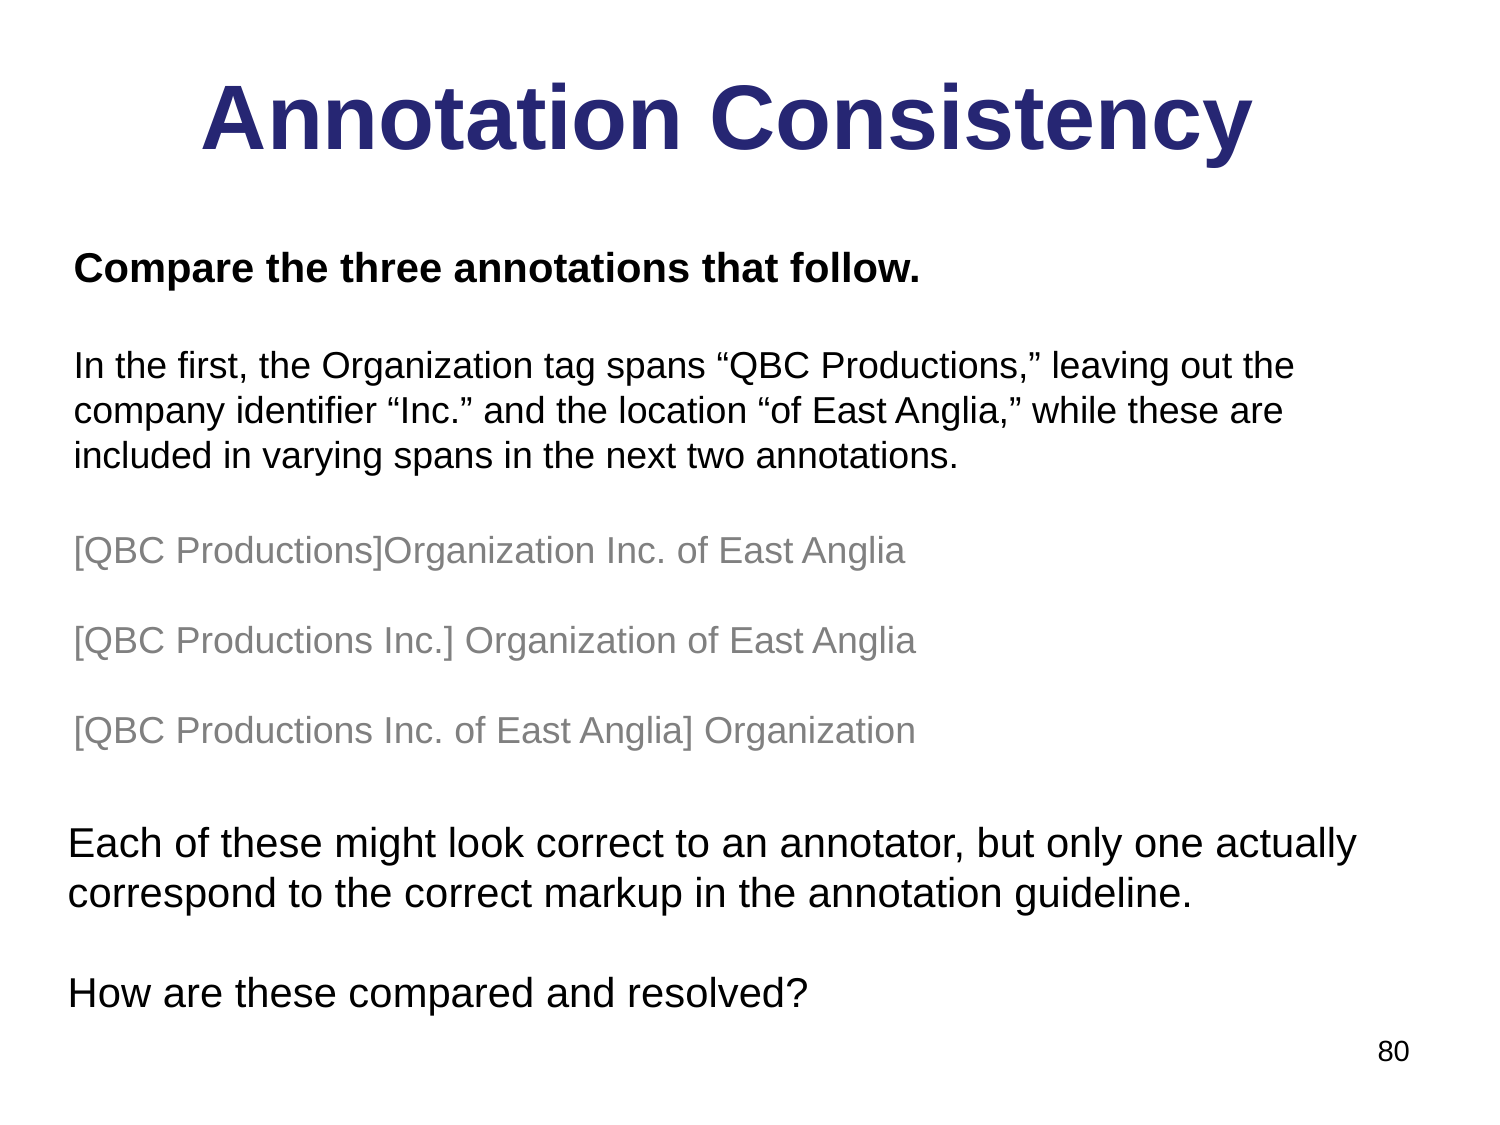

# Annotation Consistency

Compare the three annotations that follow.

In the first, the Organization tag spans “QBC Productions,” leaving out the company iden­tifier “Inc.” and the location “of East Anglia,” while these are included in varying spans in the next two annotations.

[QBC Productions]Organization Inc. of East Anglia

[QBC Productions Inc.] Organization of East Anglia

[QBC Productions Inc. of East Anglia] Organization

Each of these might look correct to an annotator, but only one actually correspond to the correct markup in the annotation guideline.

How are these compared and resolved?
80